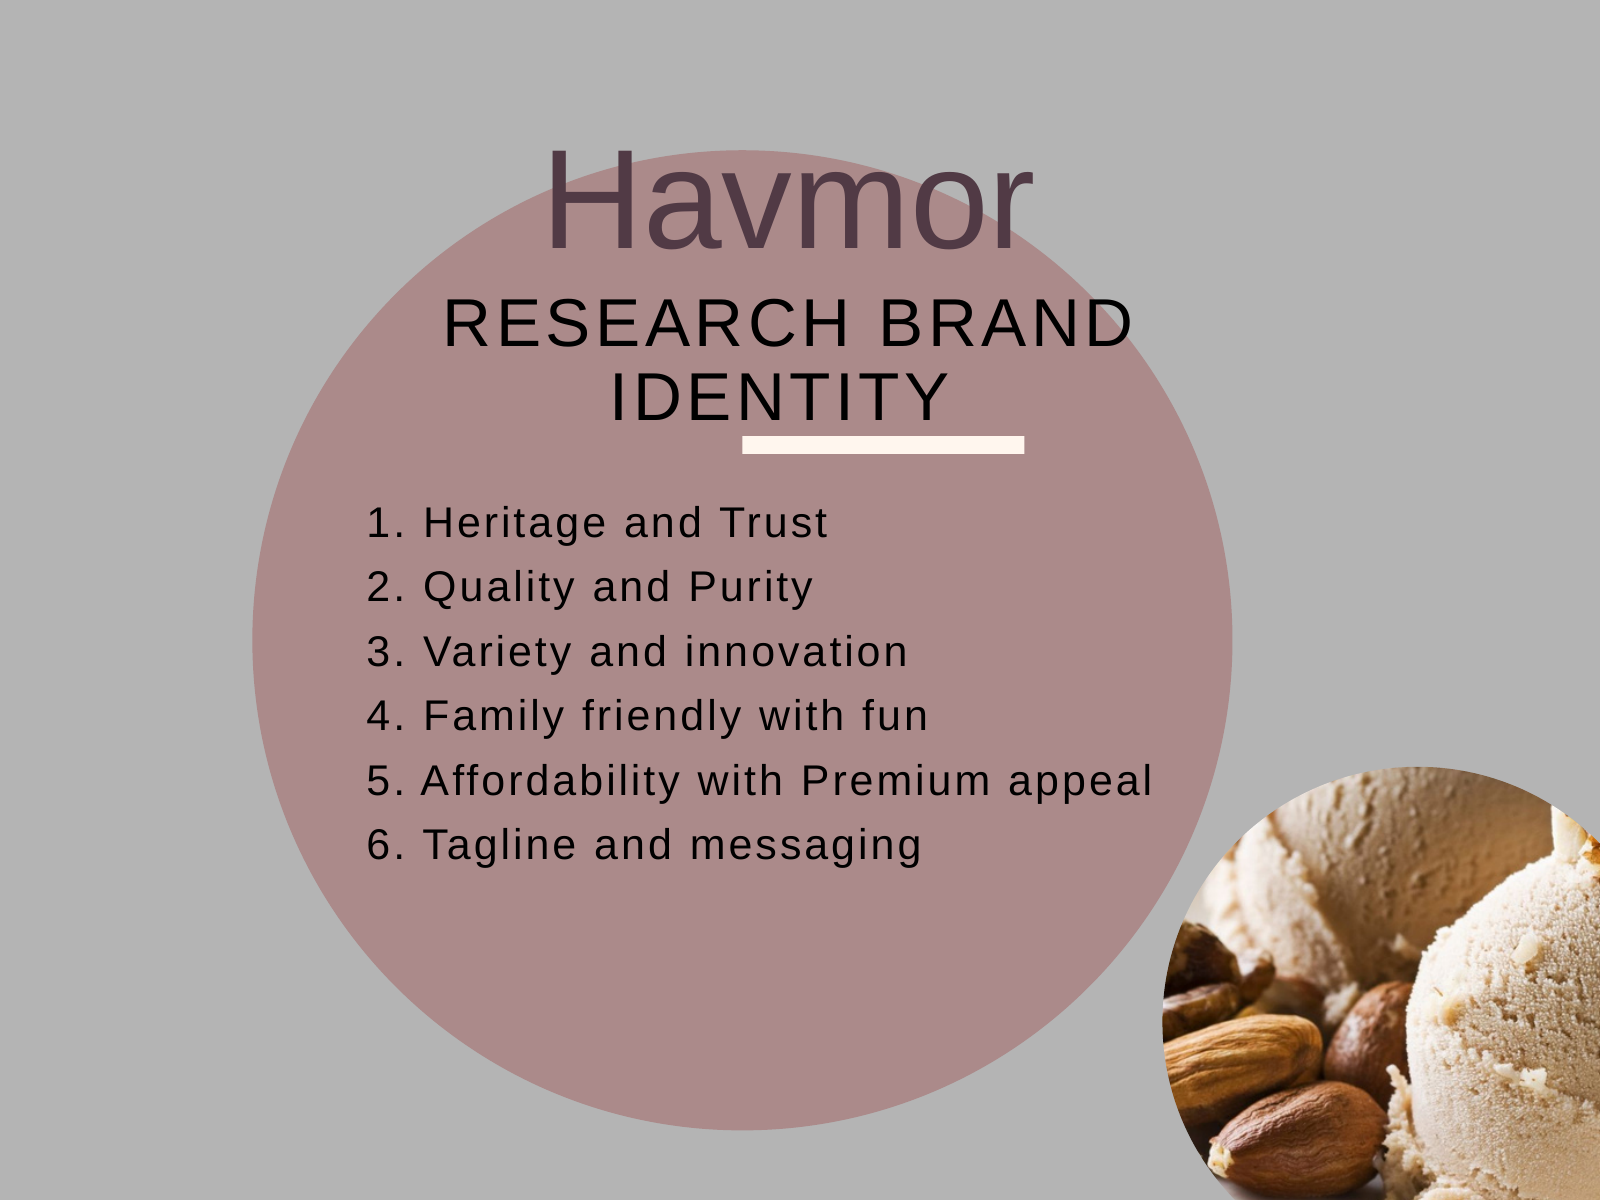

Havmor
RESEARCH BRAND IDENTITY

1. Heritage and Trust
2. Quality and Purity
3. Variety and innovation
4. Family friendly with fun
5. Affordability with Premium appeal
6. Tagline and messaging